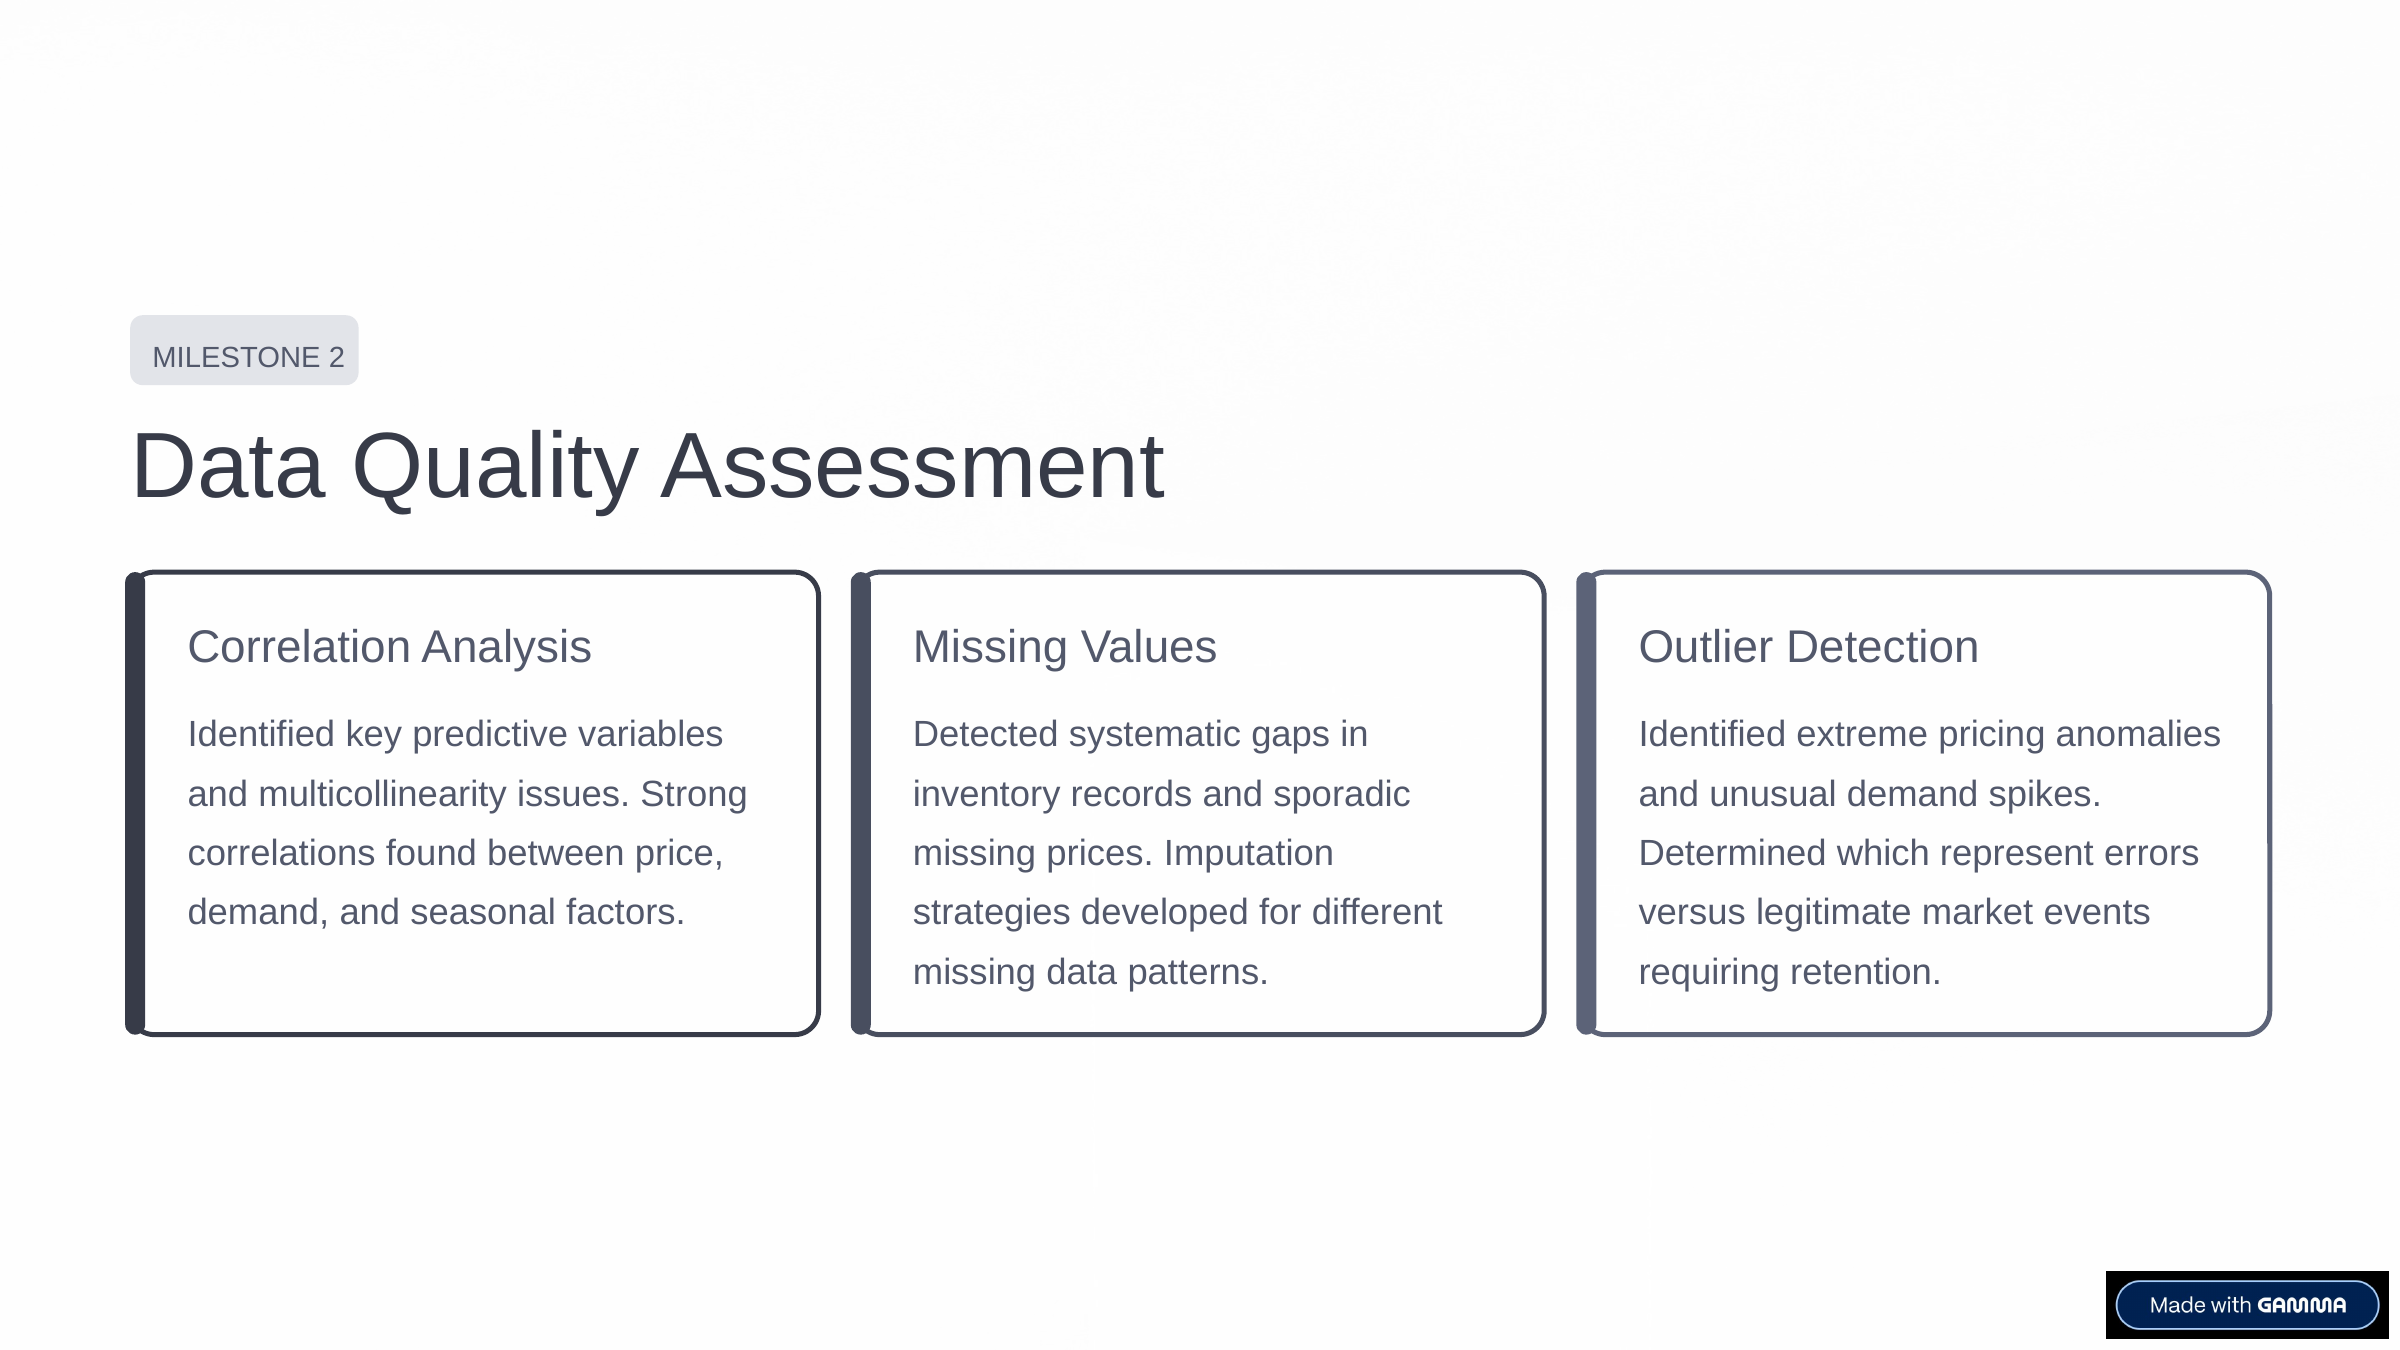

MILESTONE 2
Data Quality Assessment

Correlation Analysis
Missing Values
Outlier Detection
Identified key predictive variables and multicollinearity issues. Strong correlations found between price, demand, and seasonal factors.
Detected systematic gaps in inventory records and sporadic missing prices. Imputation strategies developed for different missing data patterns.
Identified extreme pricing anomalies and unusual demand spikes. Determined which represent errors versus legitimate market events requiring retention.